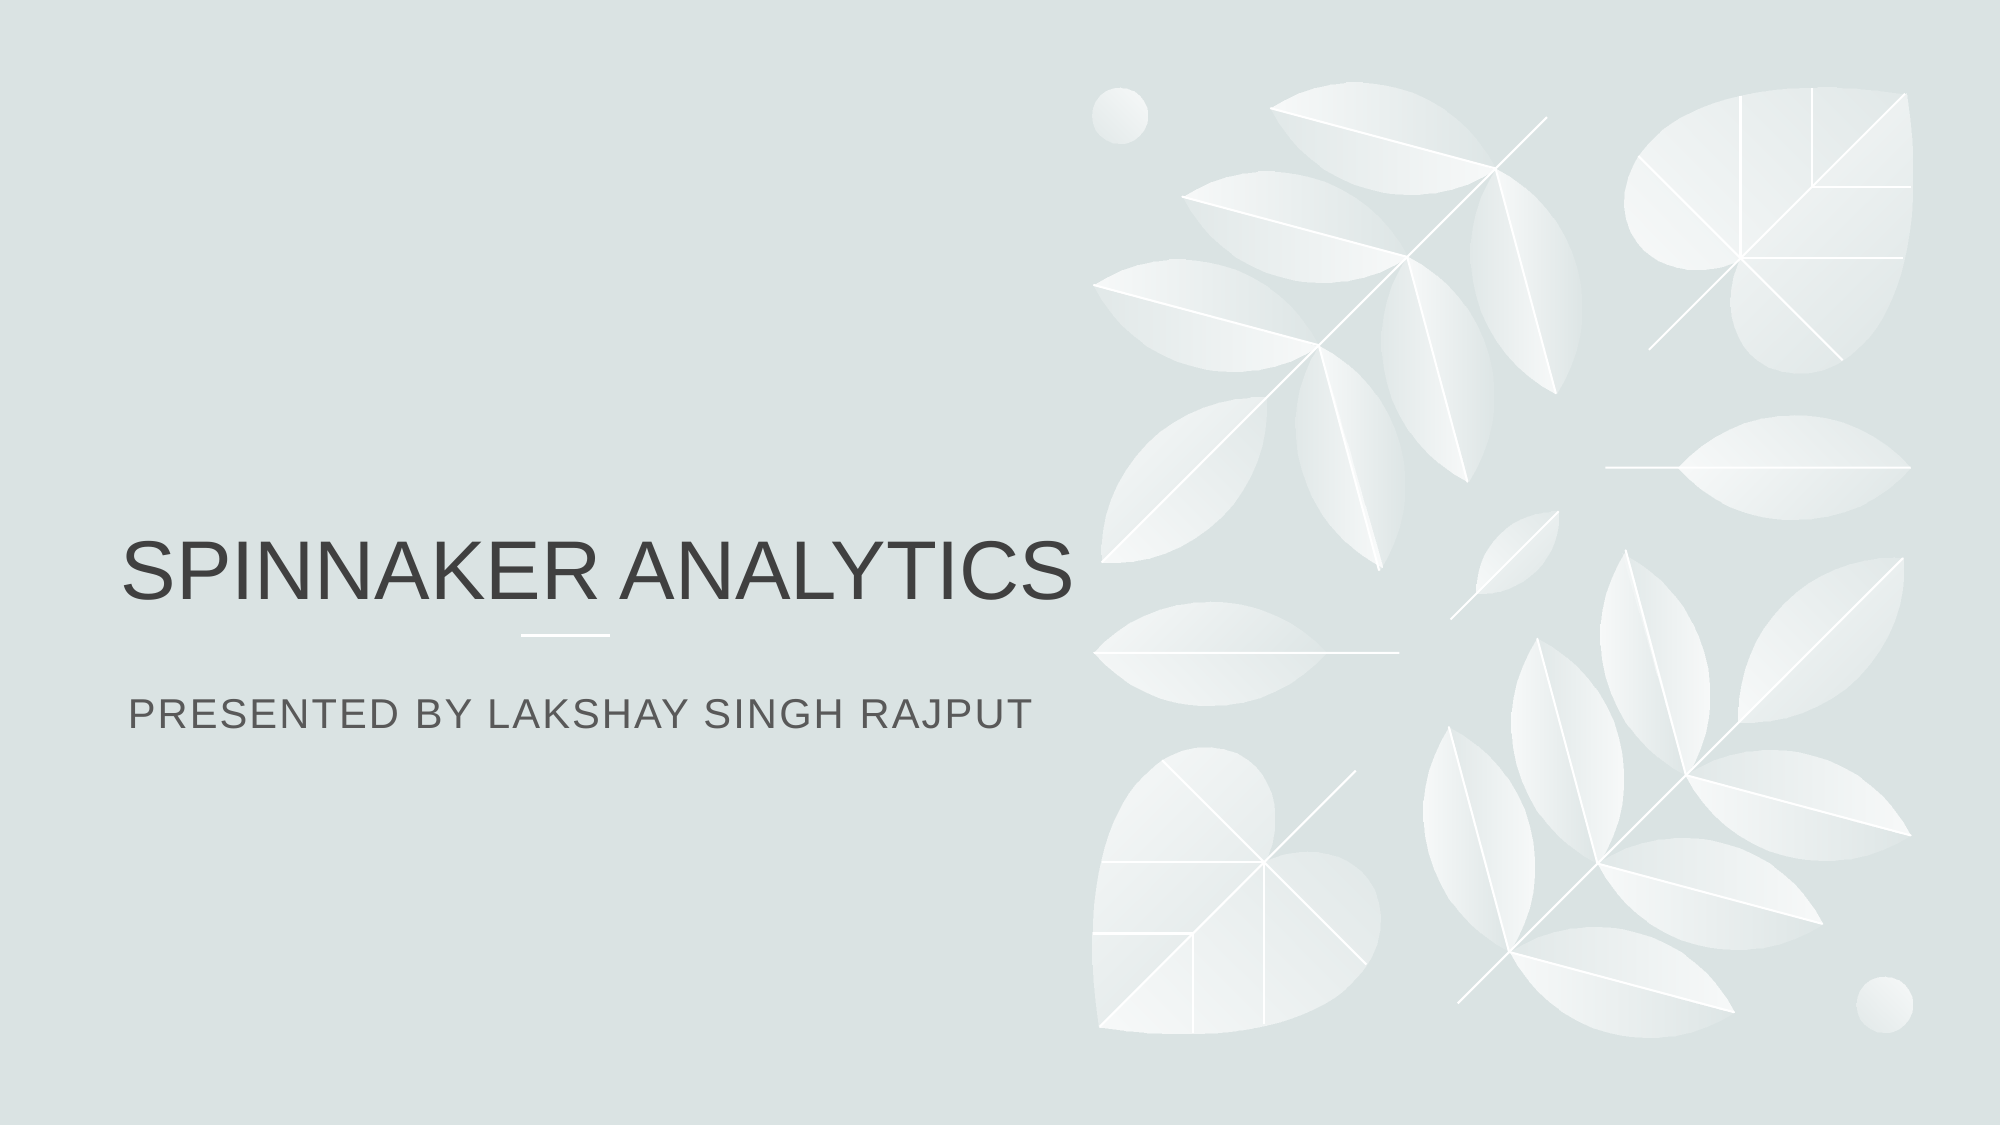

# SPINNAKER ANALYTICS
Presented by LAKSHAY SINGH RAJPUT